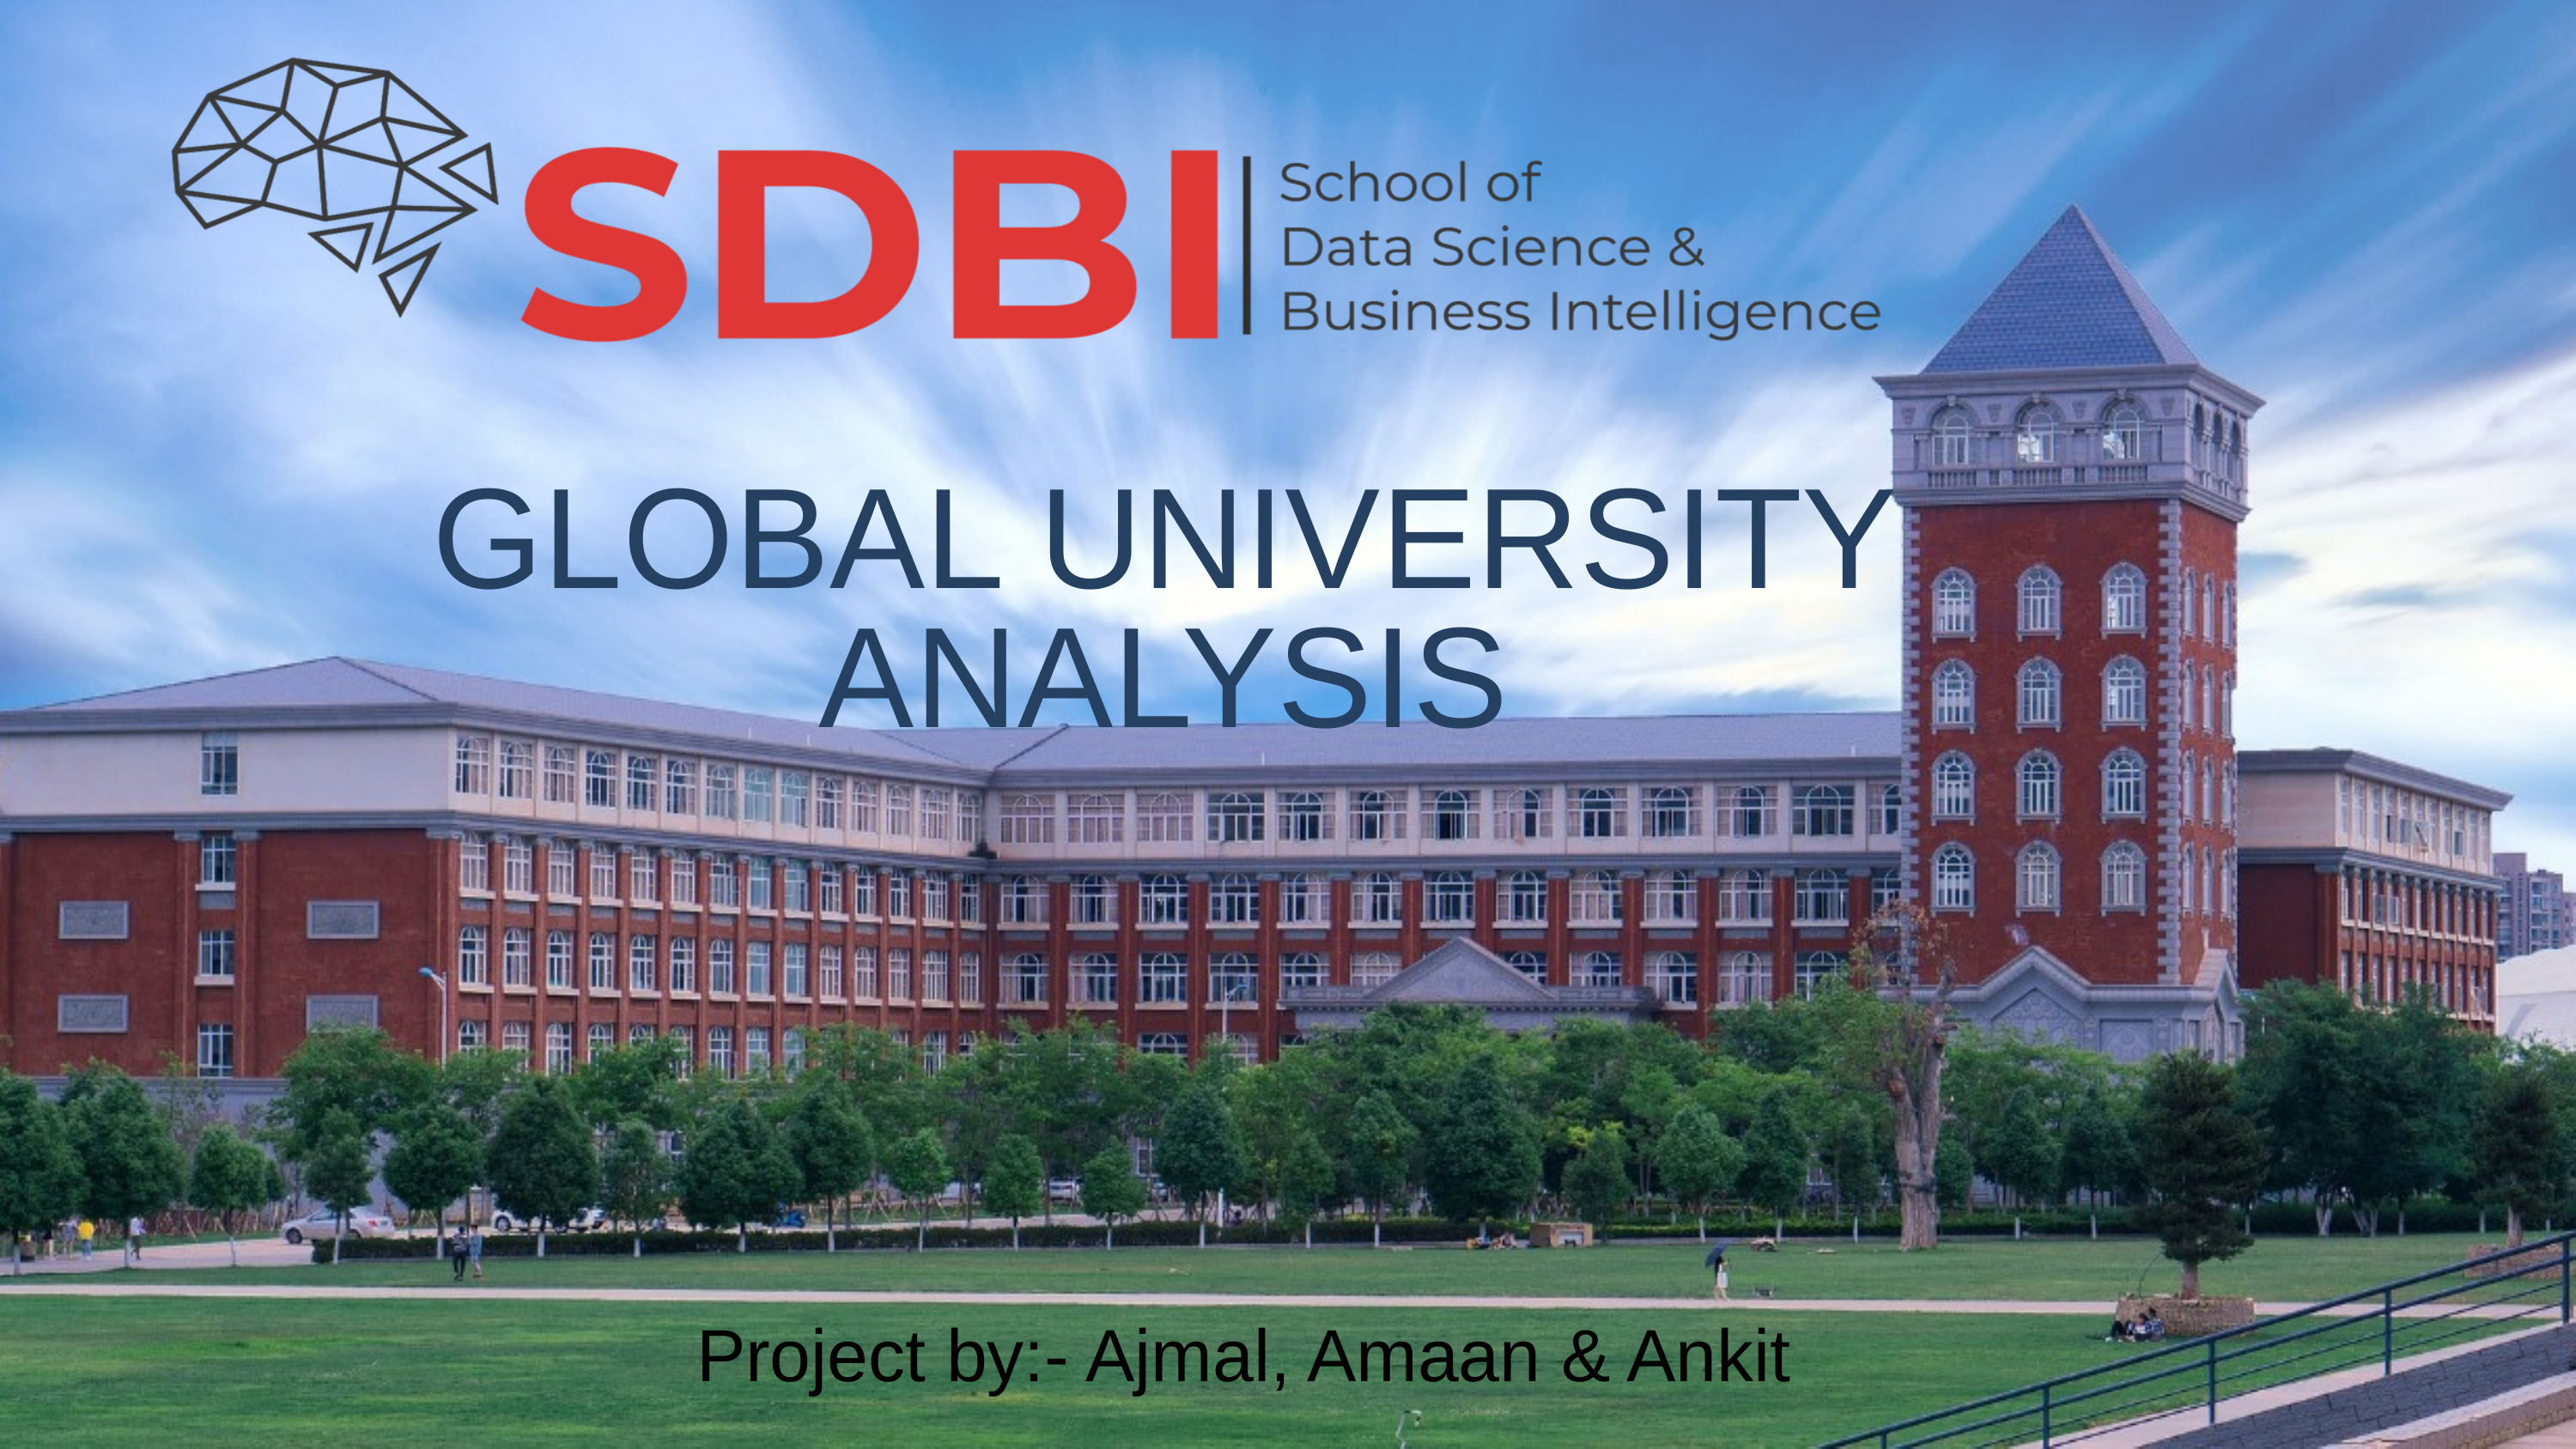

GLOBAL UNIVERSITY ANALYSIS
Project by:- Ajmal, Amaan & Ankit